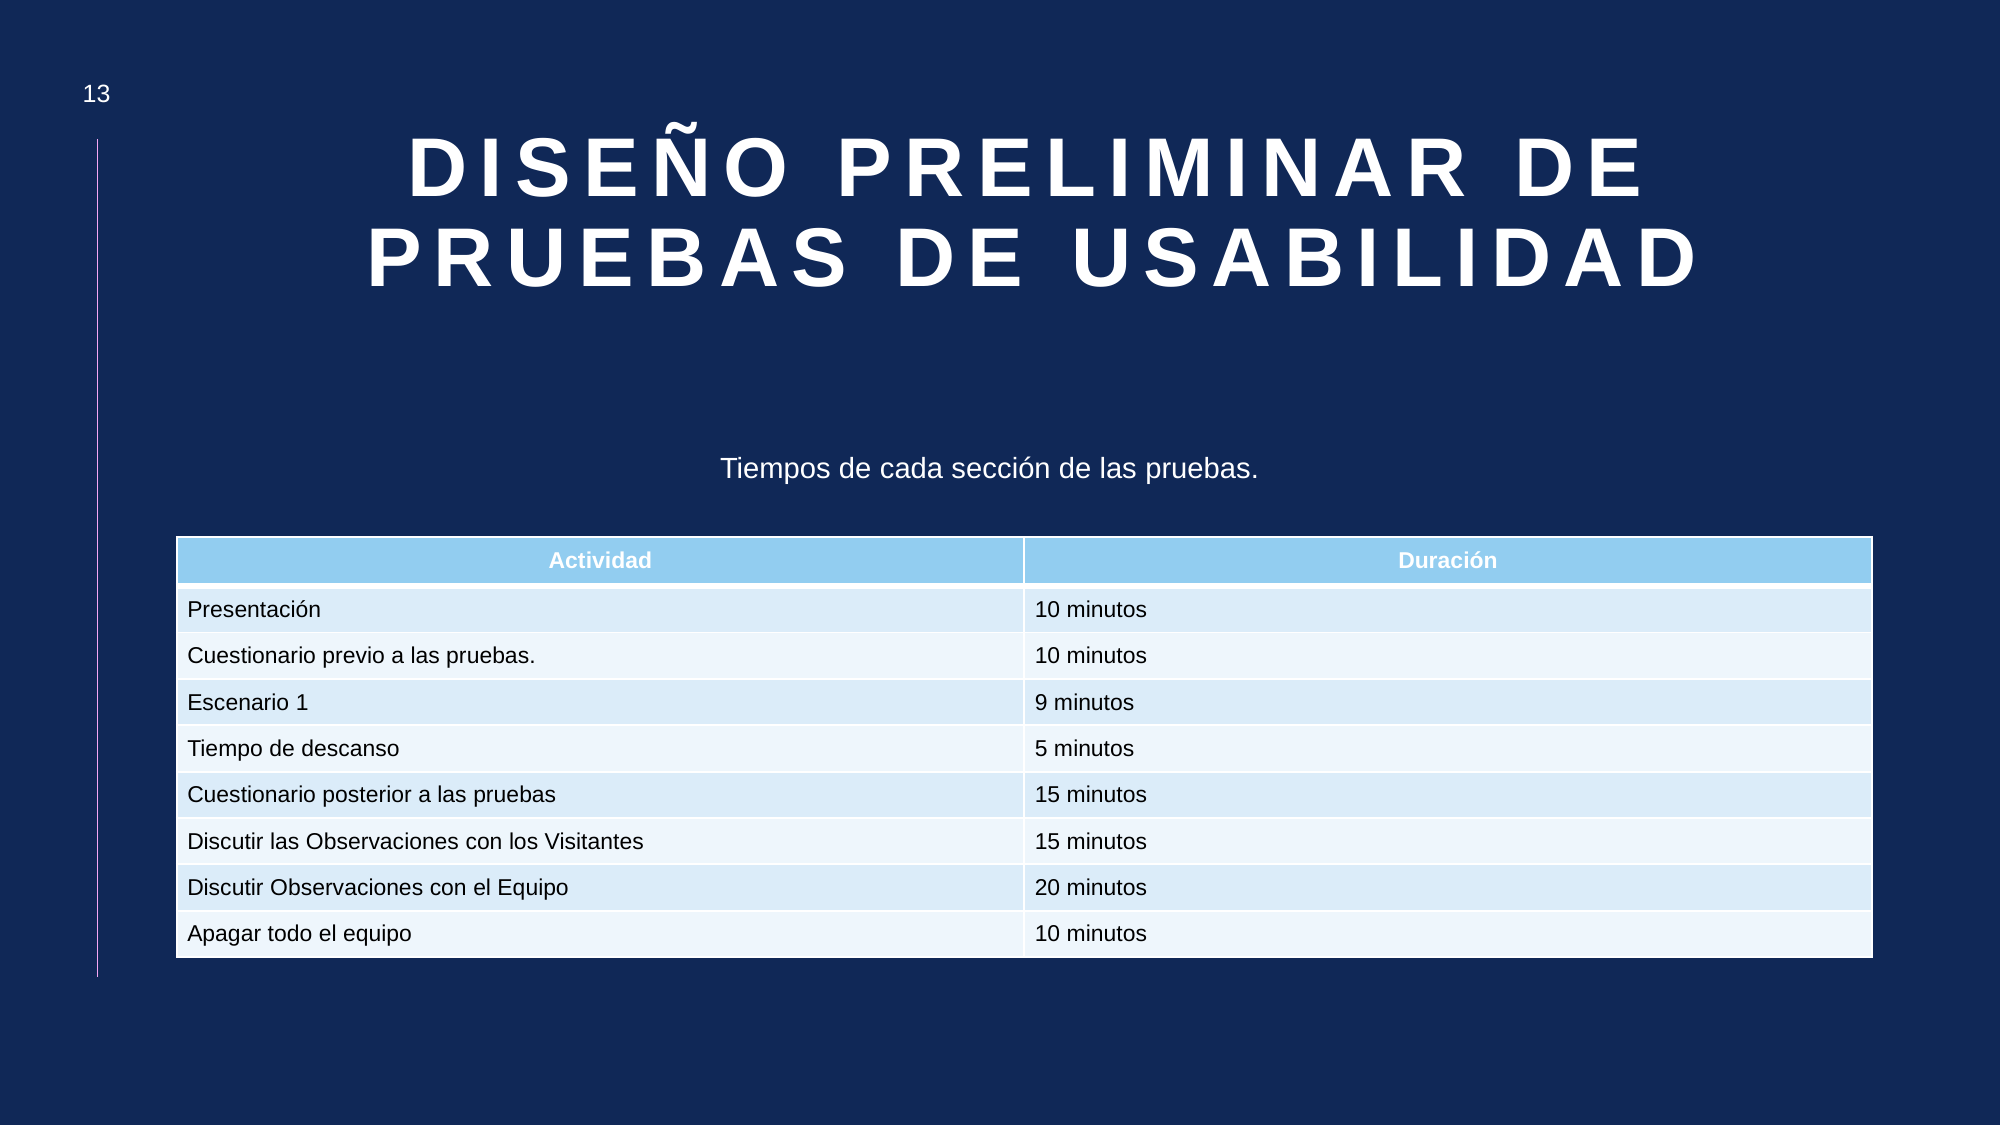

13
# DISEÑO PRELIMINAR DE PRUEBAS DE USABILIDAD
Tiempos de cada sección de las pruebas.

| Actividad | Duración |
| --- | --- |
| Presentación | 10 minutos |
| Cuestionario previo a las pruebas. | 10 minutos |
| Escenario 1 | 9 minutos |
| Tiempo de descanso | 5 minutos |
| Cuestionario posterior a las pruebas | 15 minutos |
| Discutir las Observaciones con los Visitantes | 15 minutos |
| Discutir Observaciones con el Equipo | 20 minutos |
| Apagar todo el equipo | 10 minutos |